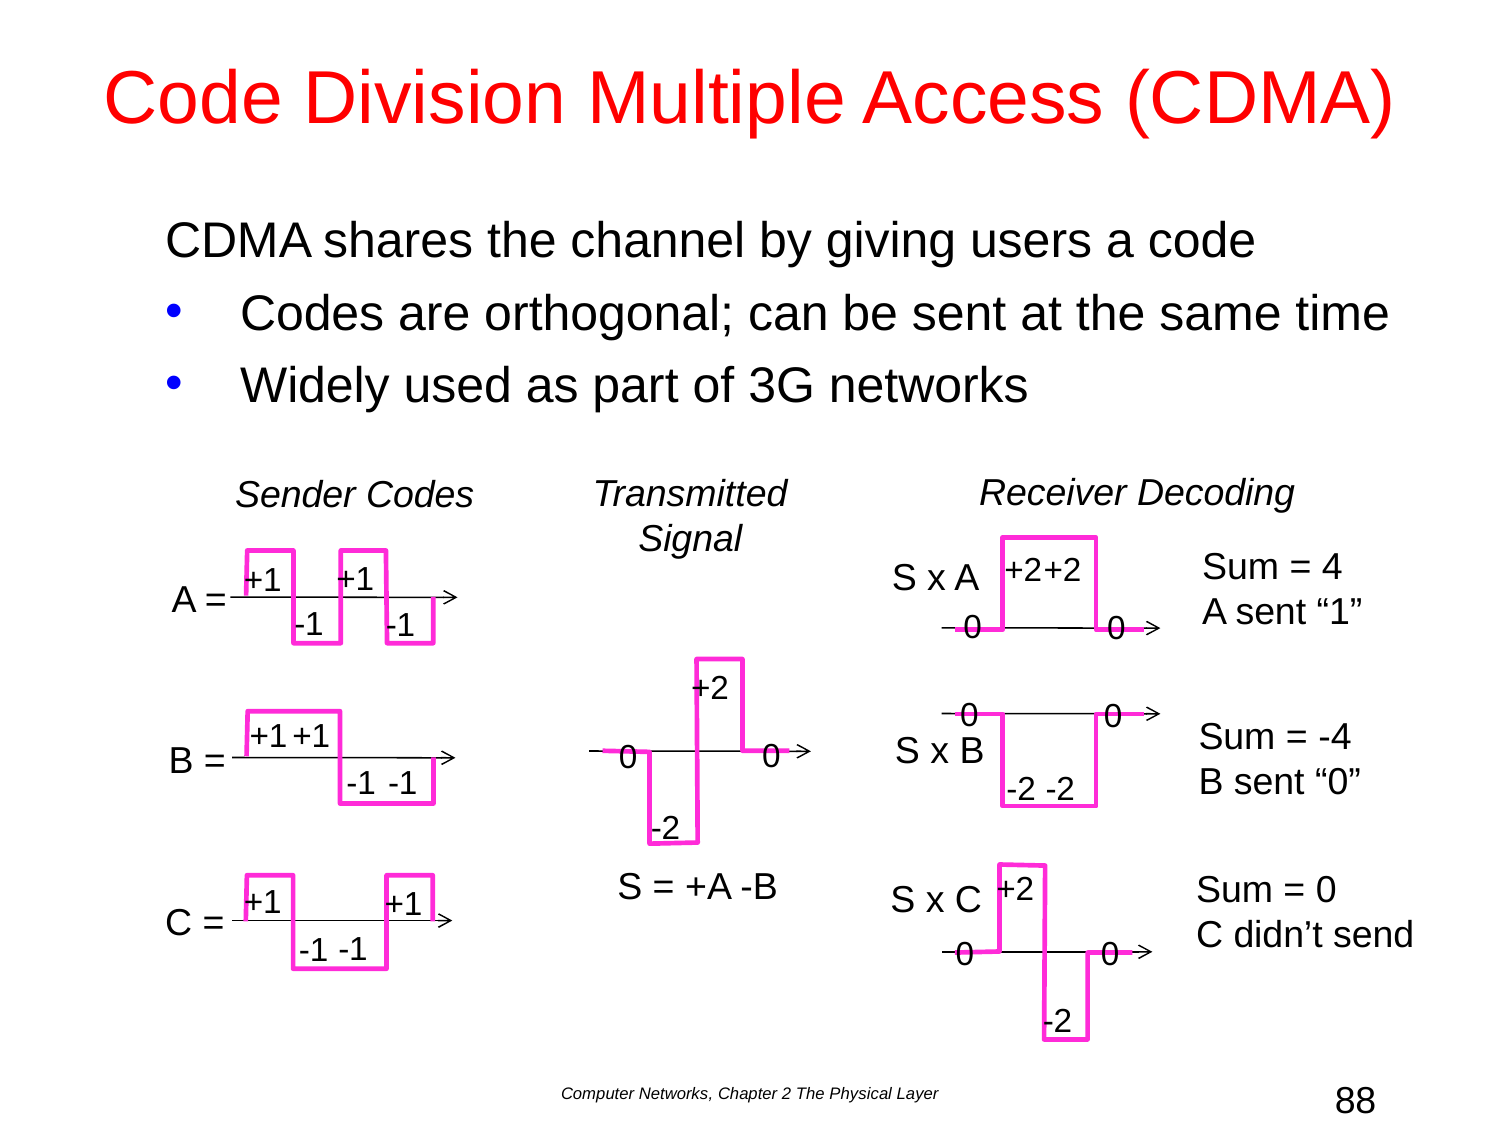

# Code Division Multiple Access (CDMA)
CDMA shares the channel by giving users a code
Codes are orthogonal; can be sent at the same time
Widely used as part of 3G networks
Receiver Decoding
Transmitted
Signal
Sender Codes
Sum = 4
A sent “1”

+2
+2
S x A
+1

+1
A =
-1
-1
0
0
+2

0
0
-2
S = +A -B
0
0
Sum = -4
B sent “0”
+1
+1

B =
-1
-1

-2
-2
S x B
Sum = 0
C didn’t send
+2

0
0
-2
S x C
+1
+1

C =
-1
-1
Computer Networks, Chapter 2 The Physical Layer